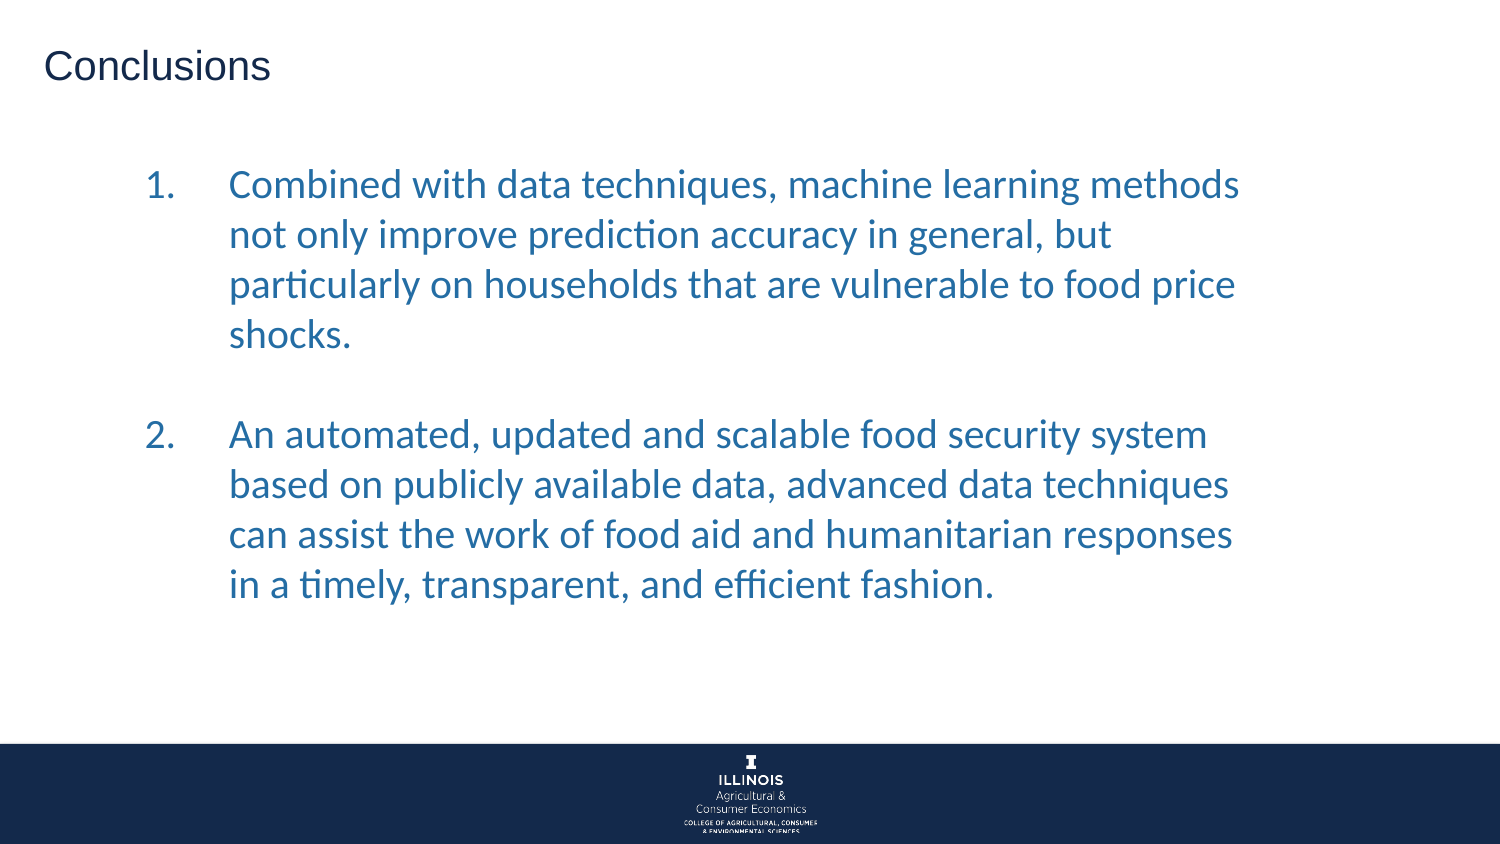

Conclusions

Combined with data techniques, machine learning methods not only improve prediction accuracy in general, but particularly on households that are vulnerable to food price shocks.

An automated, updated and scalable food security system based on publicly available data, advanced data techniques can assist the work of food aid and humanitarian responses in a timely, transparent, and efficient fashion.